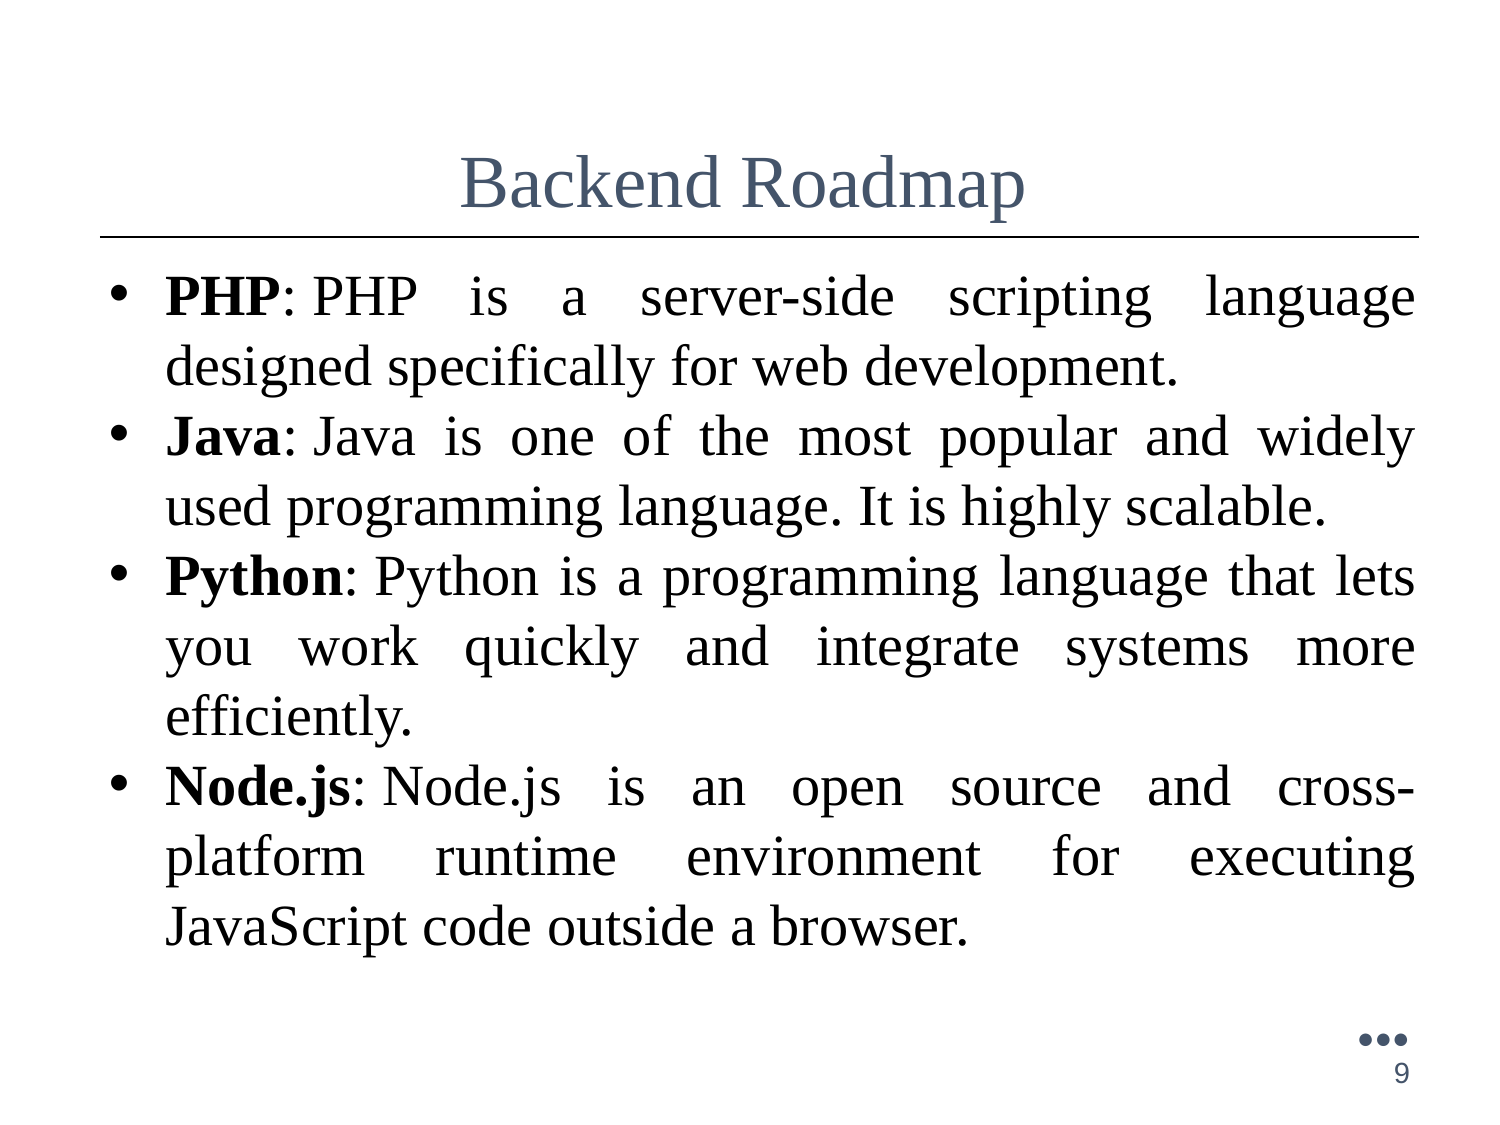

Backend Roadmap
PHP: PHP is a server-side scripting language designed specifically for web development.
Java: Java is one of the most popular and widely used programming language. It is highly scalable.
Python: Python is a programming language that lets you work quickly and integrate systems more efficiently.
Node.js: Node.js is an open source and cross-platform runtime environment for executing JavaScript code outside a browser.
●●●
9